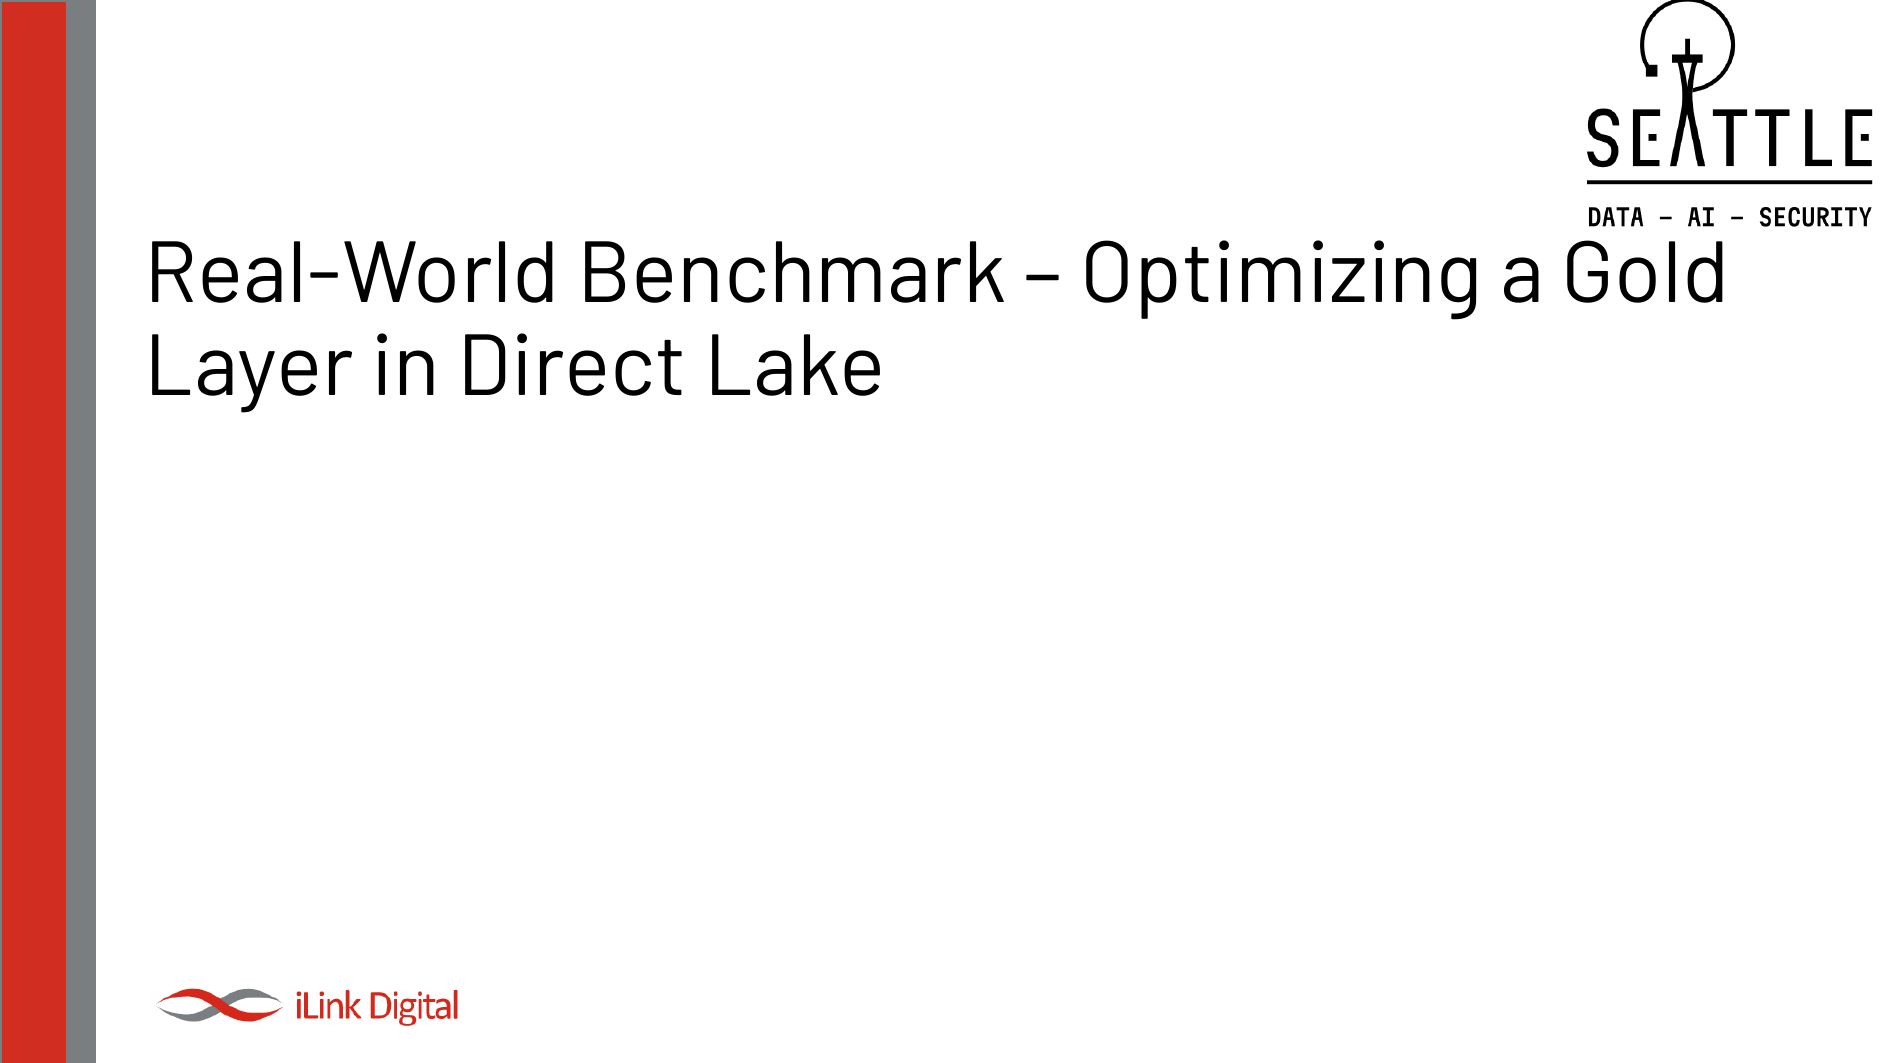

# Real-World Benchmark – Optimizing a Gold Layer in Direct Lake